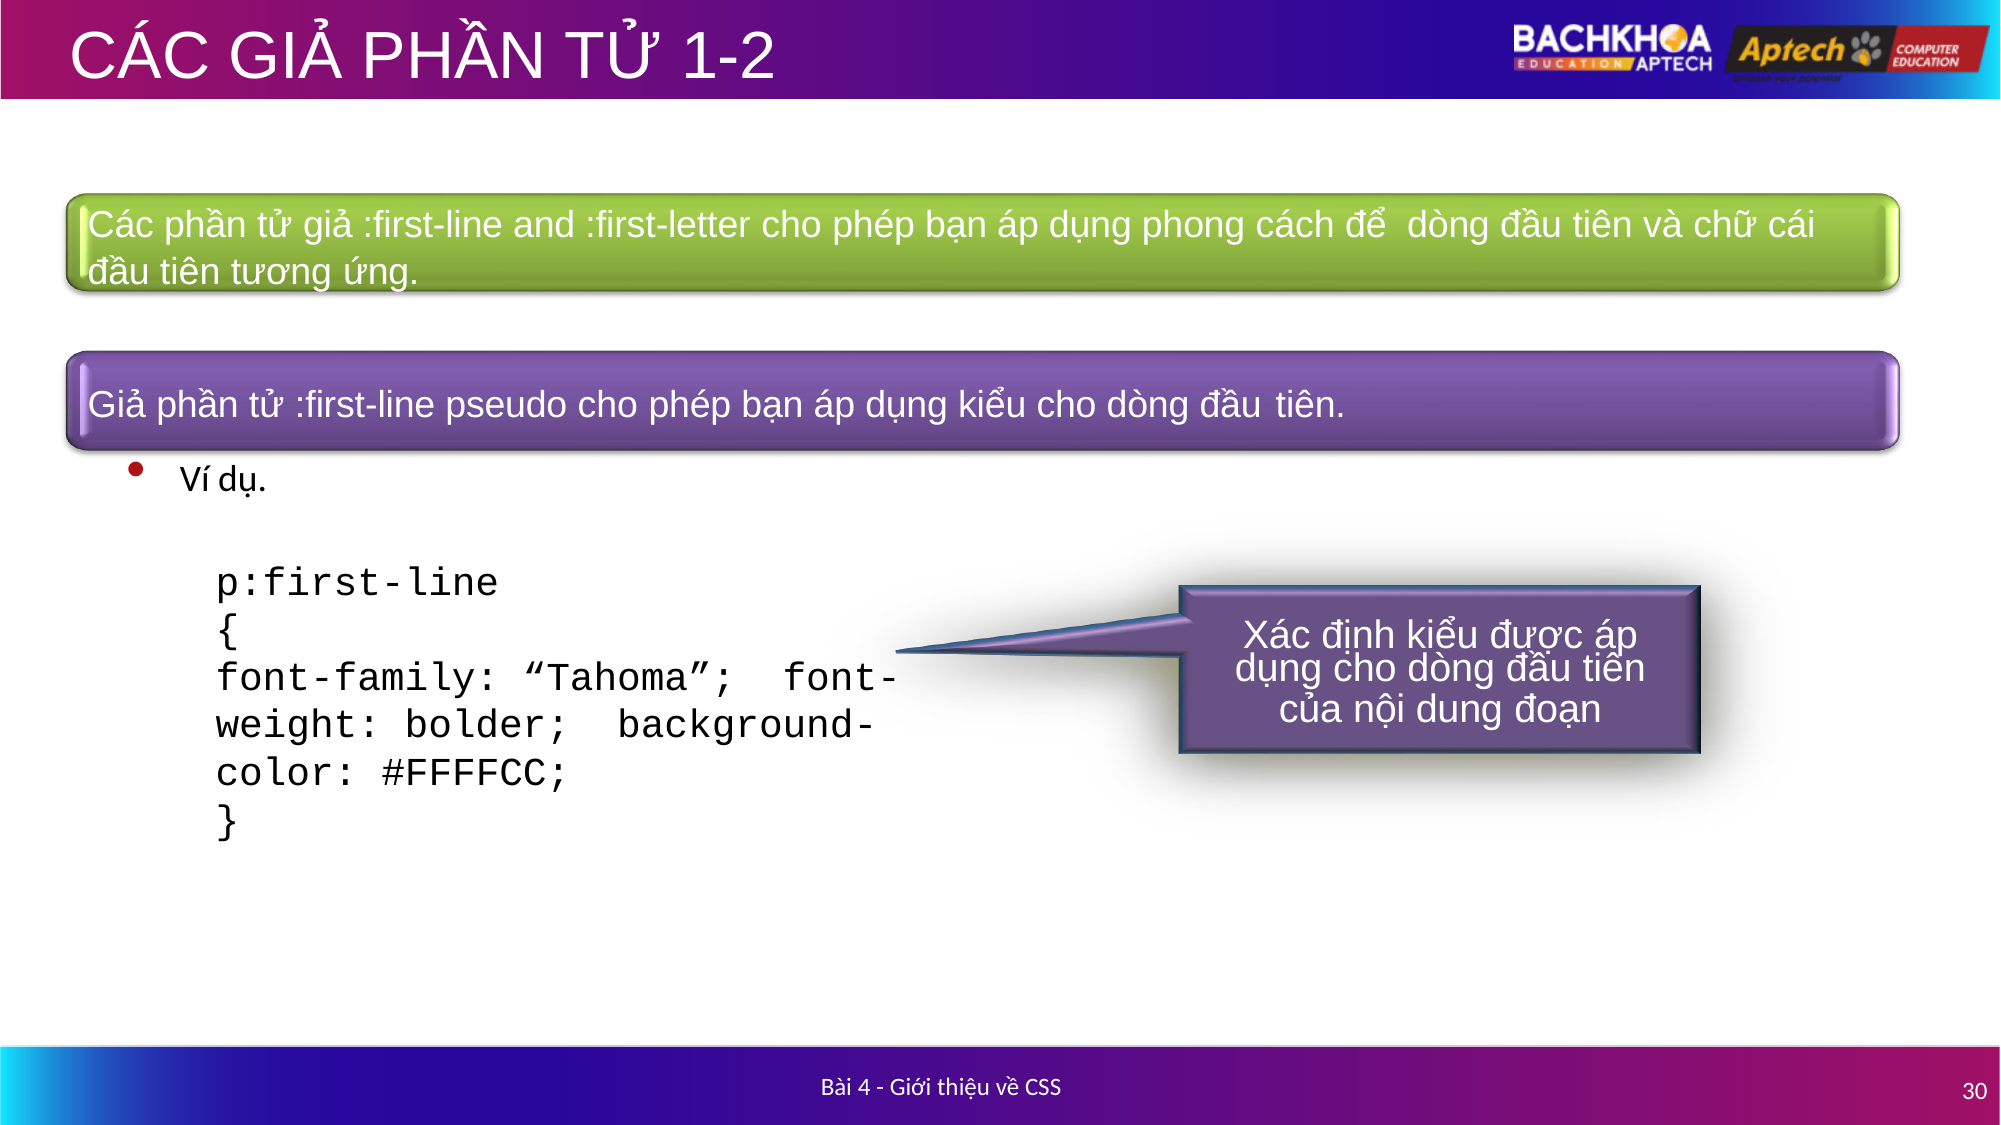

# CÁC GIẢ PHẦN TỬ 1-2

Các phần tử giả :first-line and :first-letter cho phép bạn áp dụng phong cách để  dòng đầu tiên và chữ cái đầu tiên tương ứng.

Giả phần tử :first-line pseudo cho phép bạn áp dụng kiểu cho dòng đầu tiên.

Ví dụ.
p:first-line
{
font-family: “Tahoma”;  font-weight: bolder;  background-color: #FFFFCC;
}

Xác định kiểu được áp
dụng cho dòng đầu tiên
của nội dung đoạn
Bài 4 - Giới thiệu về CSS
30